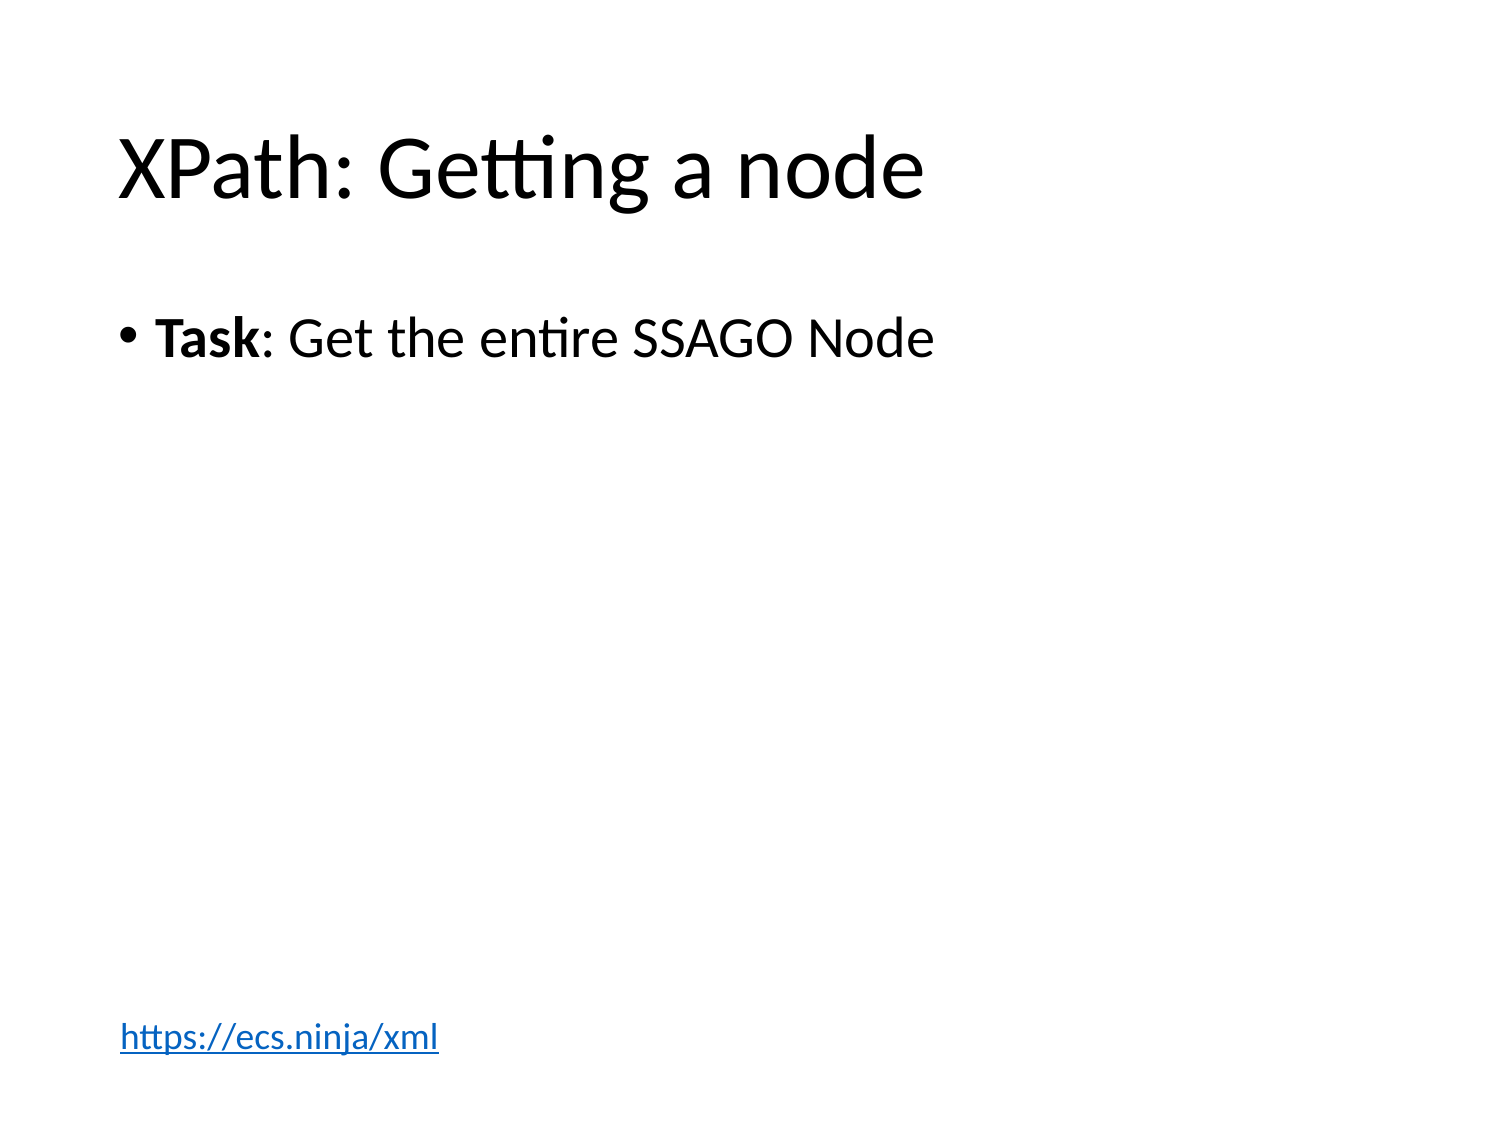

# XPath: Getting a node
Task: Get the entire SSAGO Node
https://ecs.ninja/xml